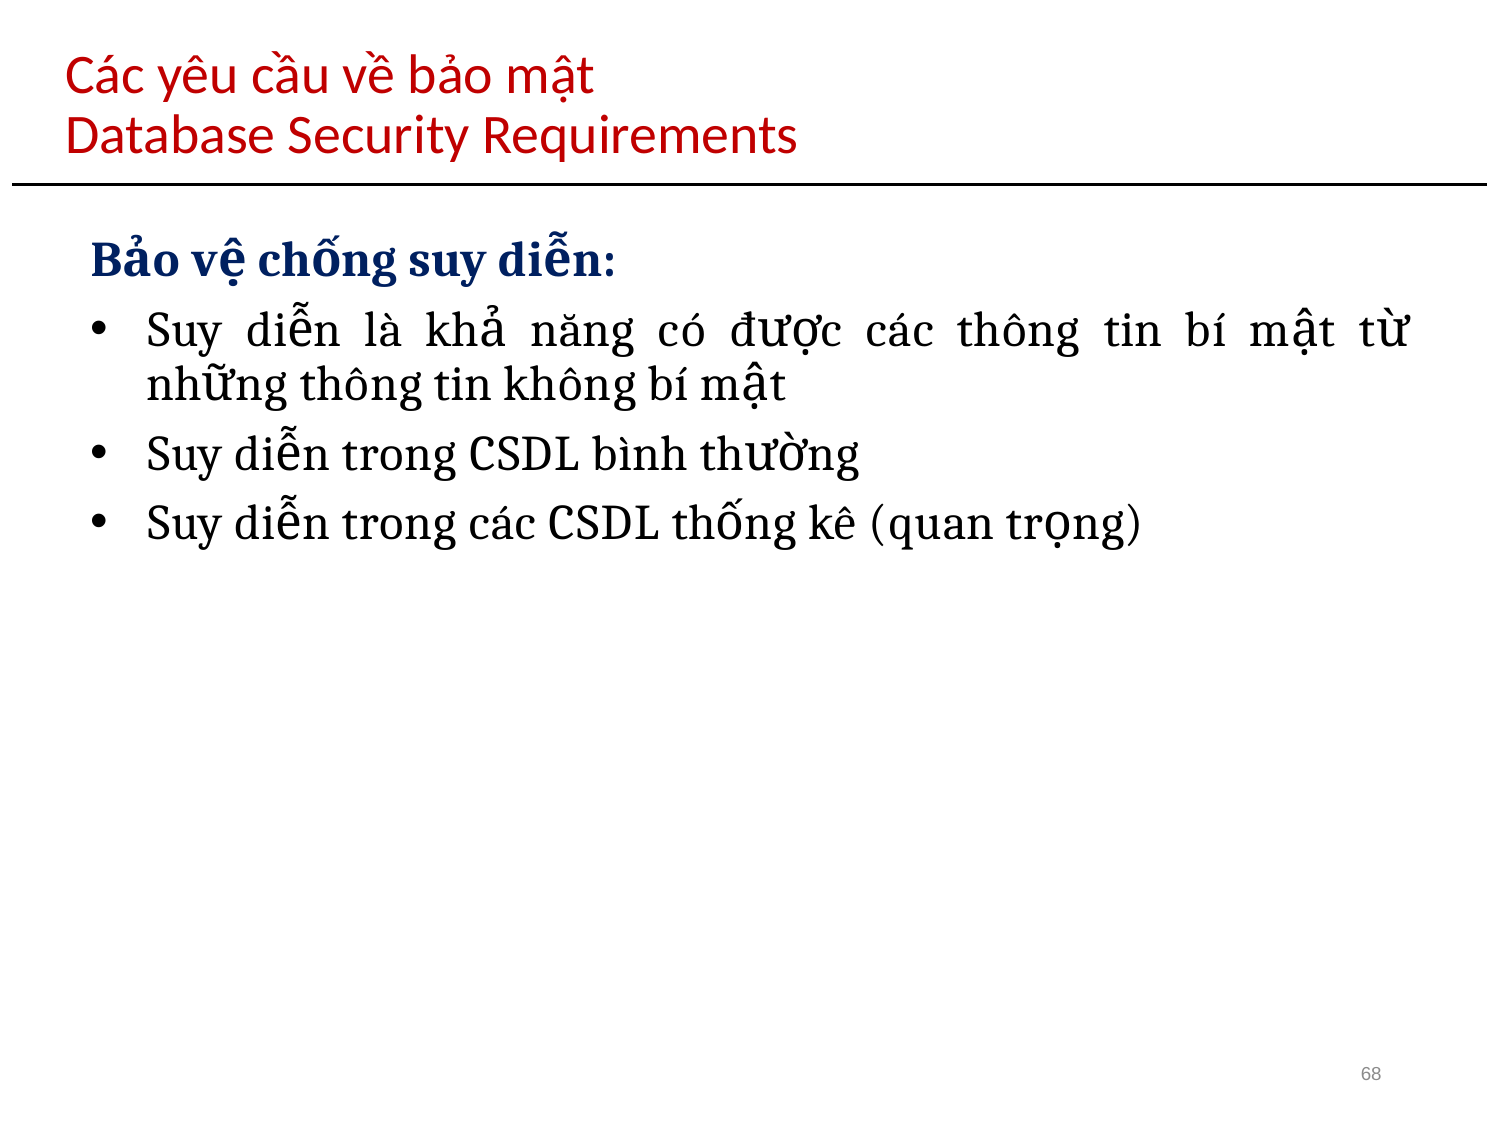

# Các yêu cầu về bảo mật Database Security Requirements
Bảo vệ chống suy diễn:
Suy diễn là khả năng có được các thông tin bí mật từ những thông tin không bí mật
Suy diễn trong CSDL bình thường
Suy diễn trong các CSDL thống kê (quan trọng)

68